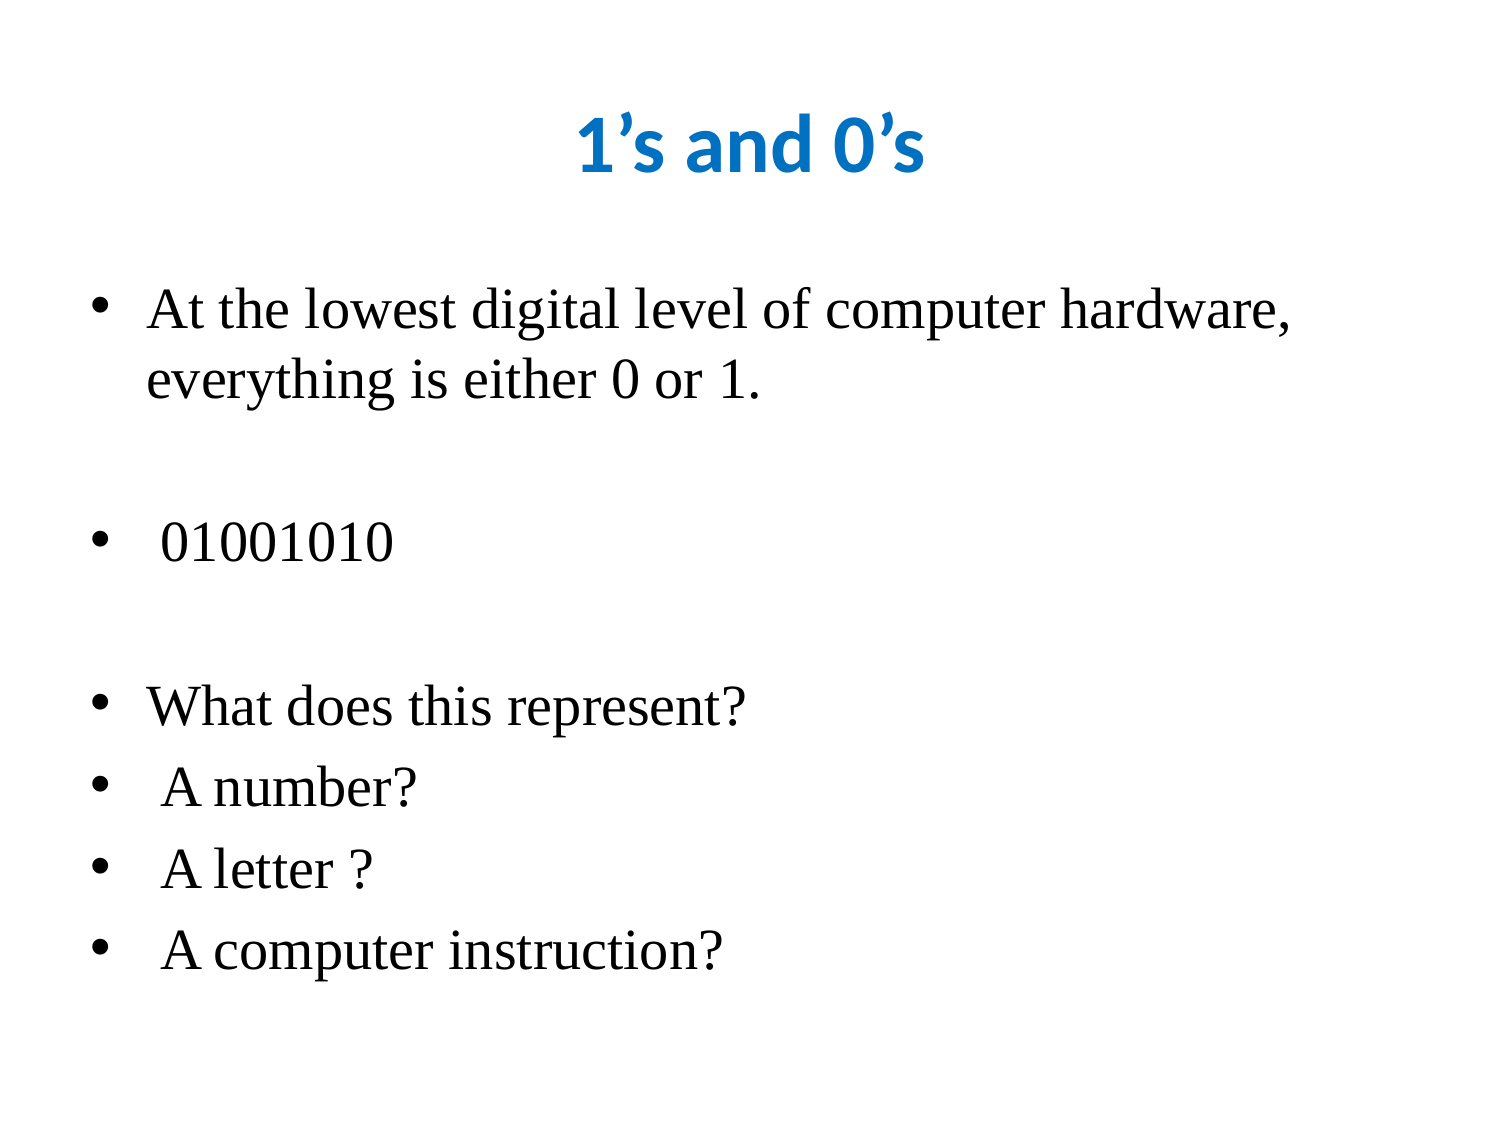

# 1’s and 0’s
At the lowest digital level of computer hardware, everything is either 0 or 1.

 01001010

What does this represent?
 A number?
 A letter ?
 A computer instruction?